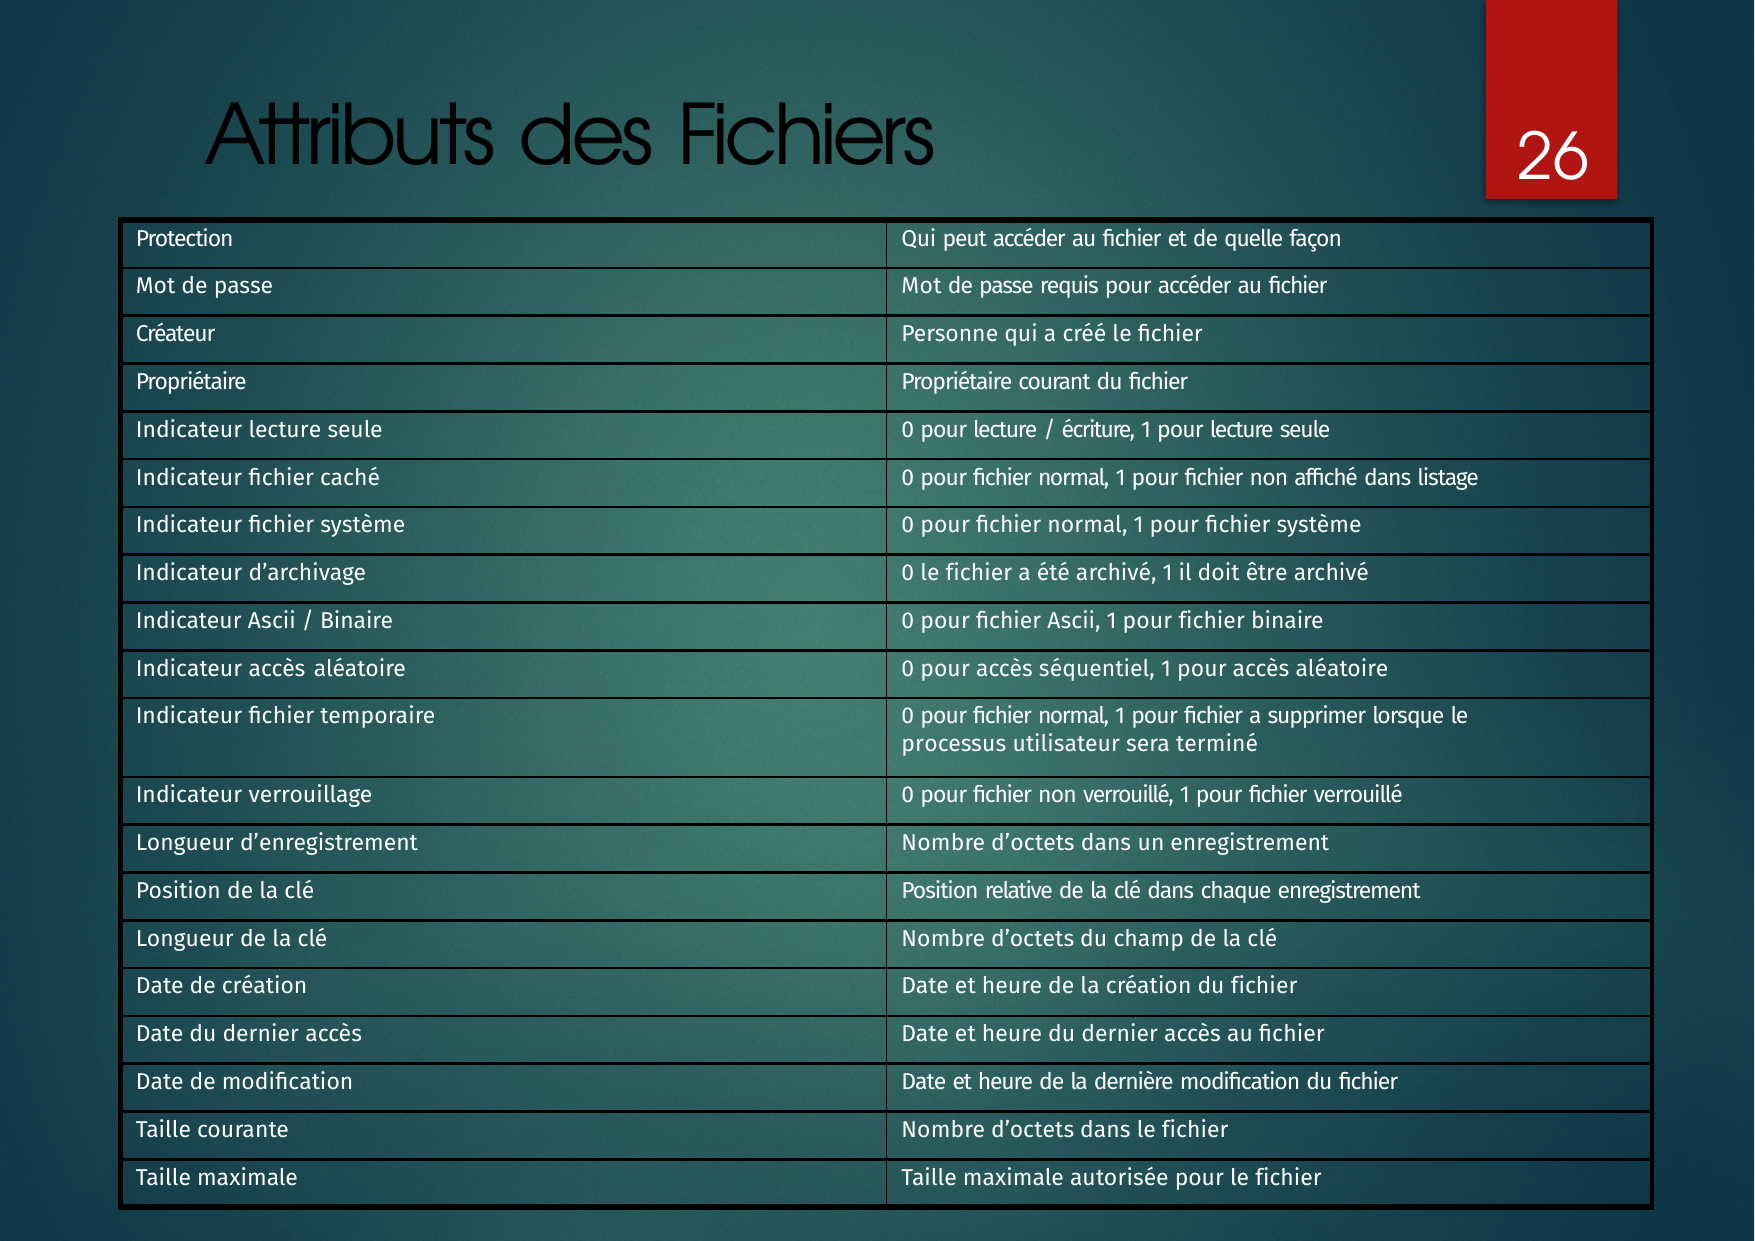

26
# Attributs des Fichiers
| Protection | Qui peut accéder au fichier et de quelle façon |
| --- | --- |
| Mot de passe | Mot de passe requis pour accéder au fichier |
| Créateur | Personne qui a créé le fichier |
| Propriétaire | Propriétaire courant du fichier |
| Indicateur lecture seule | 0 pour lecture / écriture, 1 pour lecture seule |
| Indicateur fichier caché | 0 pour fichier normal, 1 pour fichier non affiché dans listage |
| Indicateur fichier système | 0 pour fichier normal, 1 pour fichier système |
| Indicateur d’archivage | 0 le fichier a été archivé, 1 il doit être archivé |
| Indicateur Ascii / Binaire | 0 pour fichier Ascii, 1 pour fichier binaire |
| Indicateur accès aléatoire | 0 pour accès séquentiel, 1 pour accès aléatoire |
| Indicateur fichier temporaire | 0 pour fichier normal, 1 pour fichier a supprimer lorsque le processus utilisateur sera terminé |
| Indicateur verrouillage | 0 pour fichier non verrouillé, 1 pour fichier verrouillé |
| Longueur d’enregistrement | Nombre d’octets dans un enregistrement |
| Position de la clé | Position relative de la clé dans chaque enregistrement |
| Longueur de la clé | Nombre d’octets du champ de la clé |
| Date de création | Date et heure de la création du fichier |
| Date du dernier accès | Date et heure du dernier accès au fichier |
| Date de modification | Date et heure de la dernière modification du fichier |
| Taille courante | Nombre d’octets dans le fichier |
| Taille maximale | Taille maximale autorisée pour le fichier |